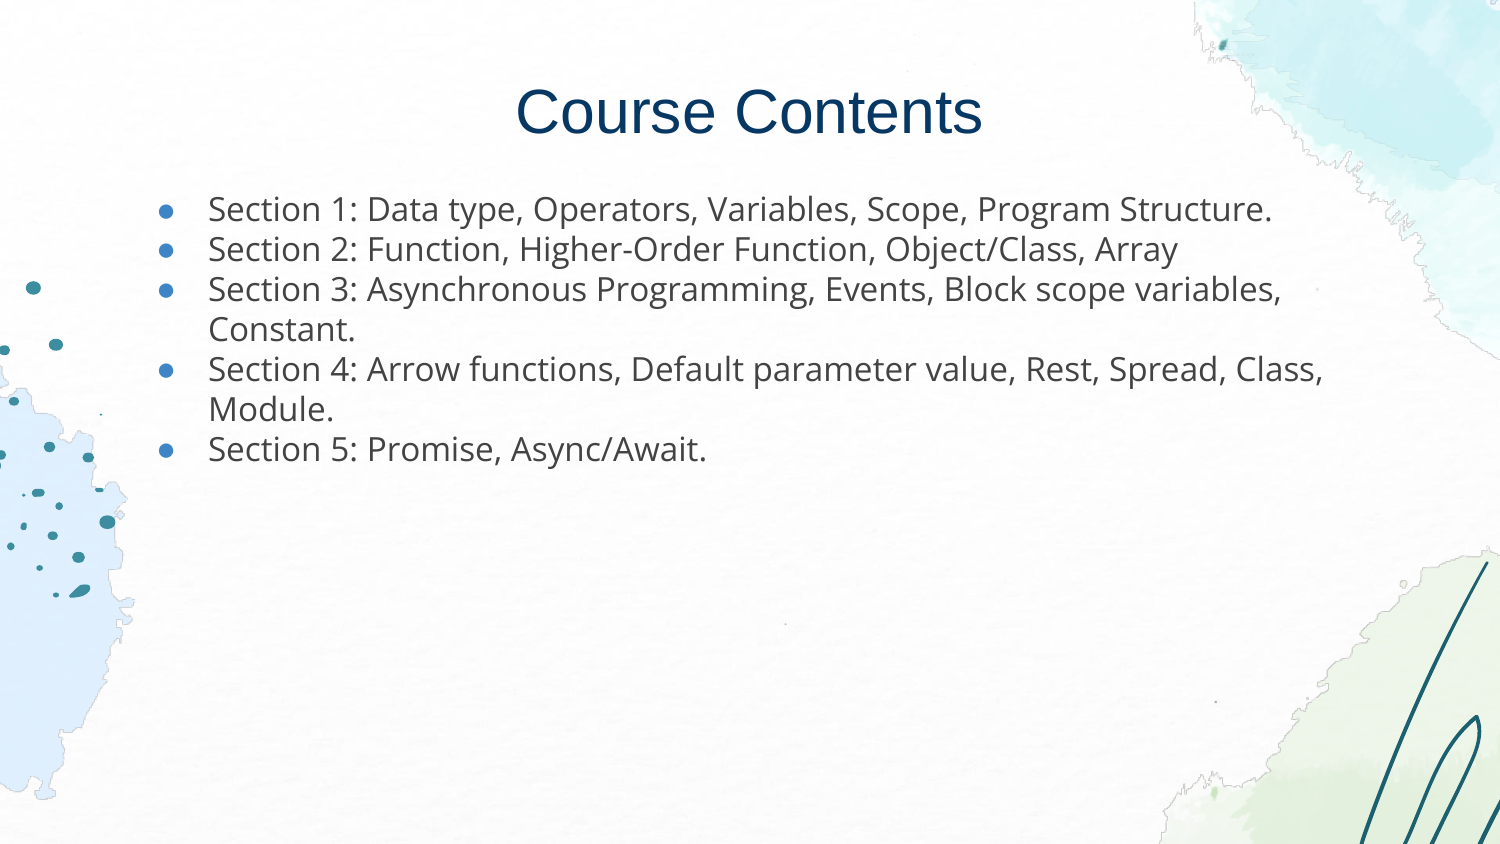

# Course Contents
Section 1: Data type, Operators, Variables, Scope, Program Structure.
Section 2: Function, Higher-Order Function, Object/Class, Array
Section 3: Asynchronous Programming, Events, Block scope variables, Constant.
Section 4: Arrow functions, Default parameter value, Rest, Spread, Class, Module.
Section 5: Promise, Async/Await.